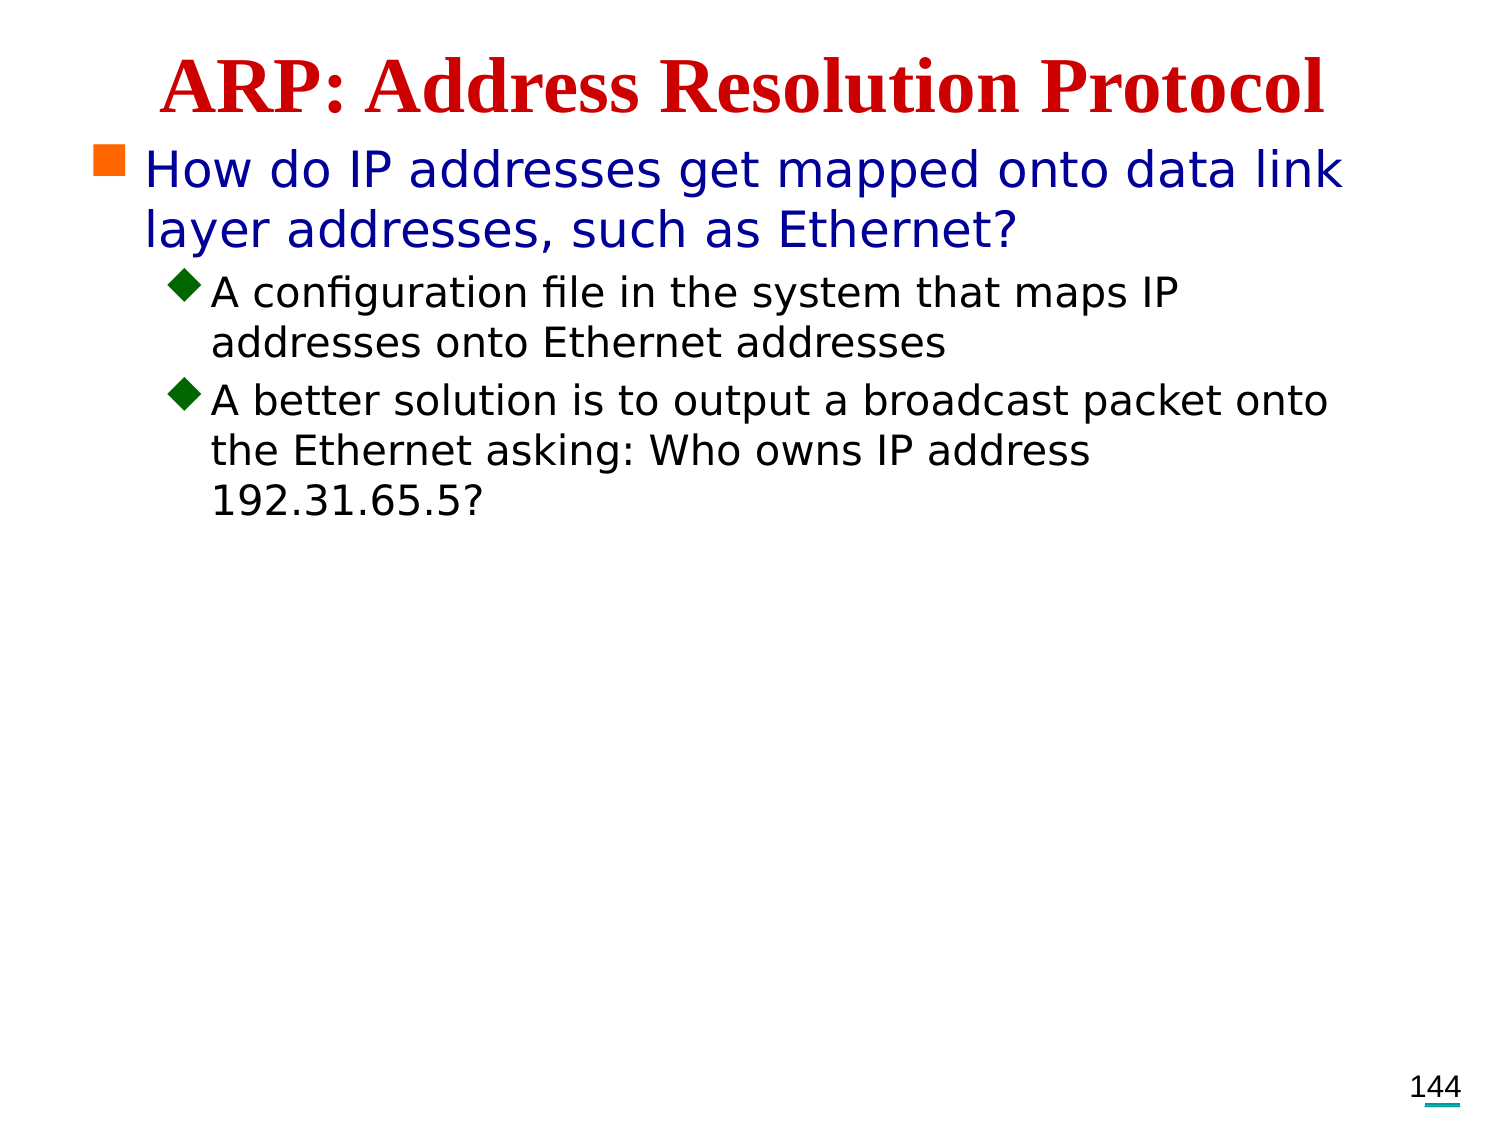

# ARP: Address Resolution Protocol
How do IP addresses get mapped onto data link layer addresses, such as Ethernet?
A configuration file in the system that maps IP addresses onto Ethernet addresses
A better solution is to output a broadcast packet onto the Ethernet asking: Who owns IP address 192.31.65.5?